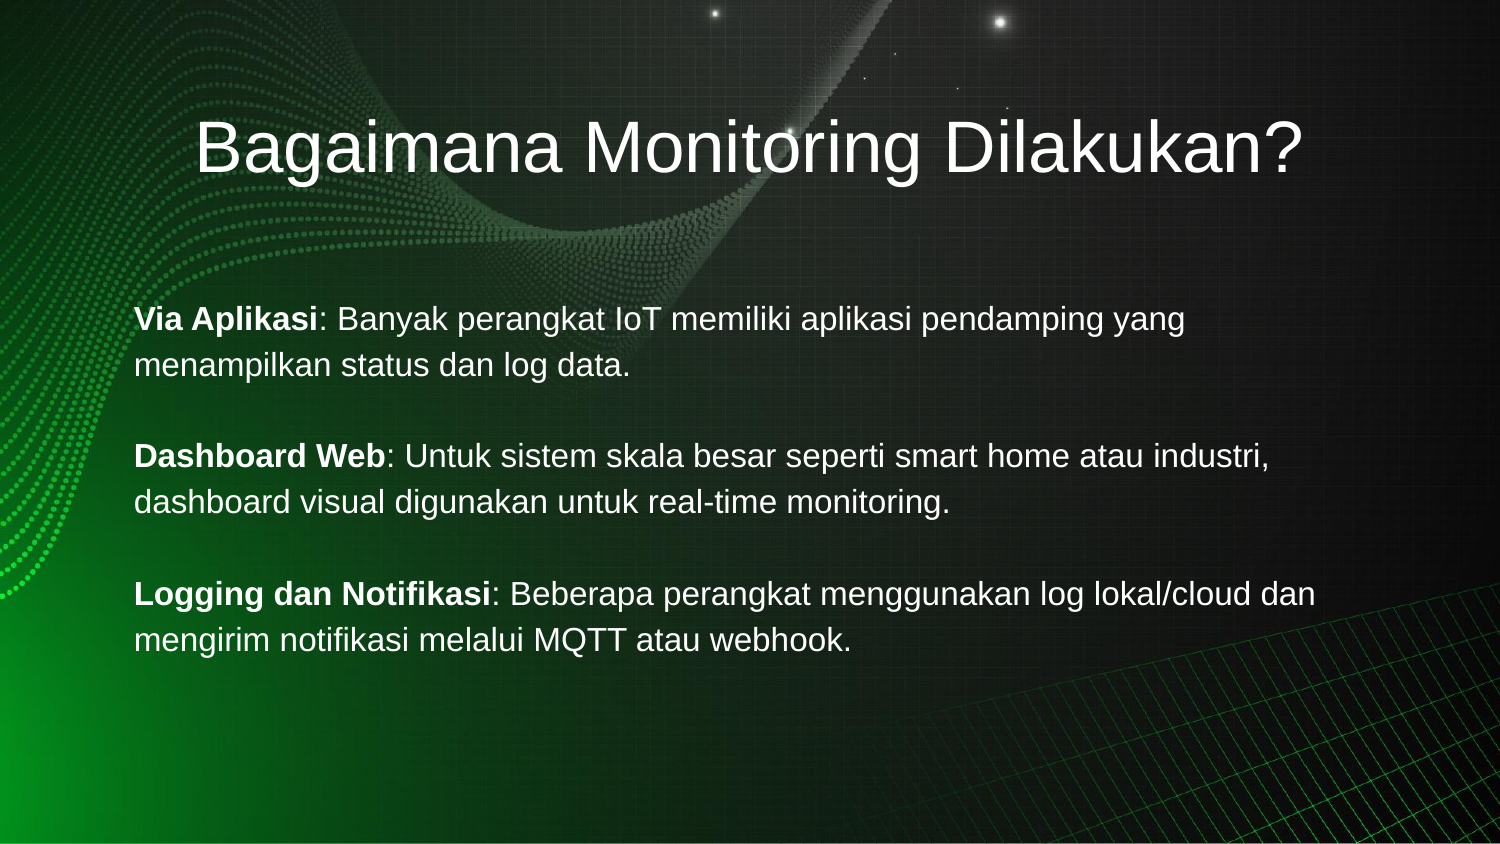

# Bagaimana Monitoring Dilakukan?
Via Aplikasi: Banyak perangkat IoT memiliki aplikasi pendamping yang menampilkan status dan log data.

Dashboard Web: Untuk sistem skala besar seperti smart home atau industri, dashboard visual digunakan untuk real-time monitoring.

Logging dan Notifikasi: Beberapa perangkat menggunakan log lokal/cloud dan mengirim notifikasi melalui MQTT atau webhook.